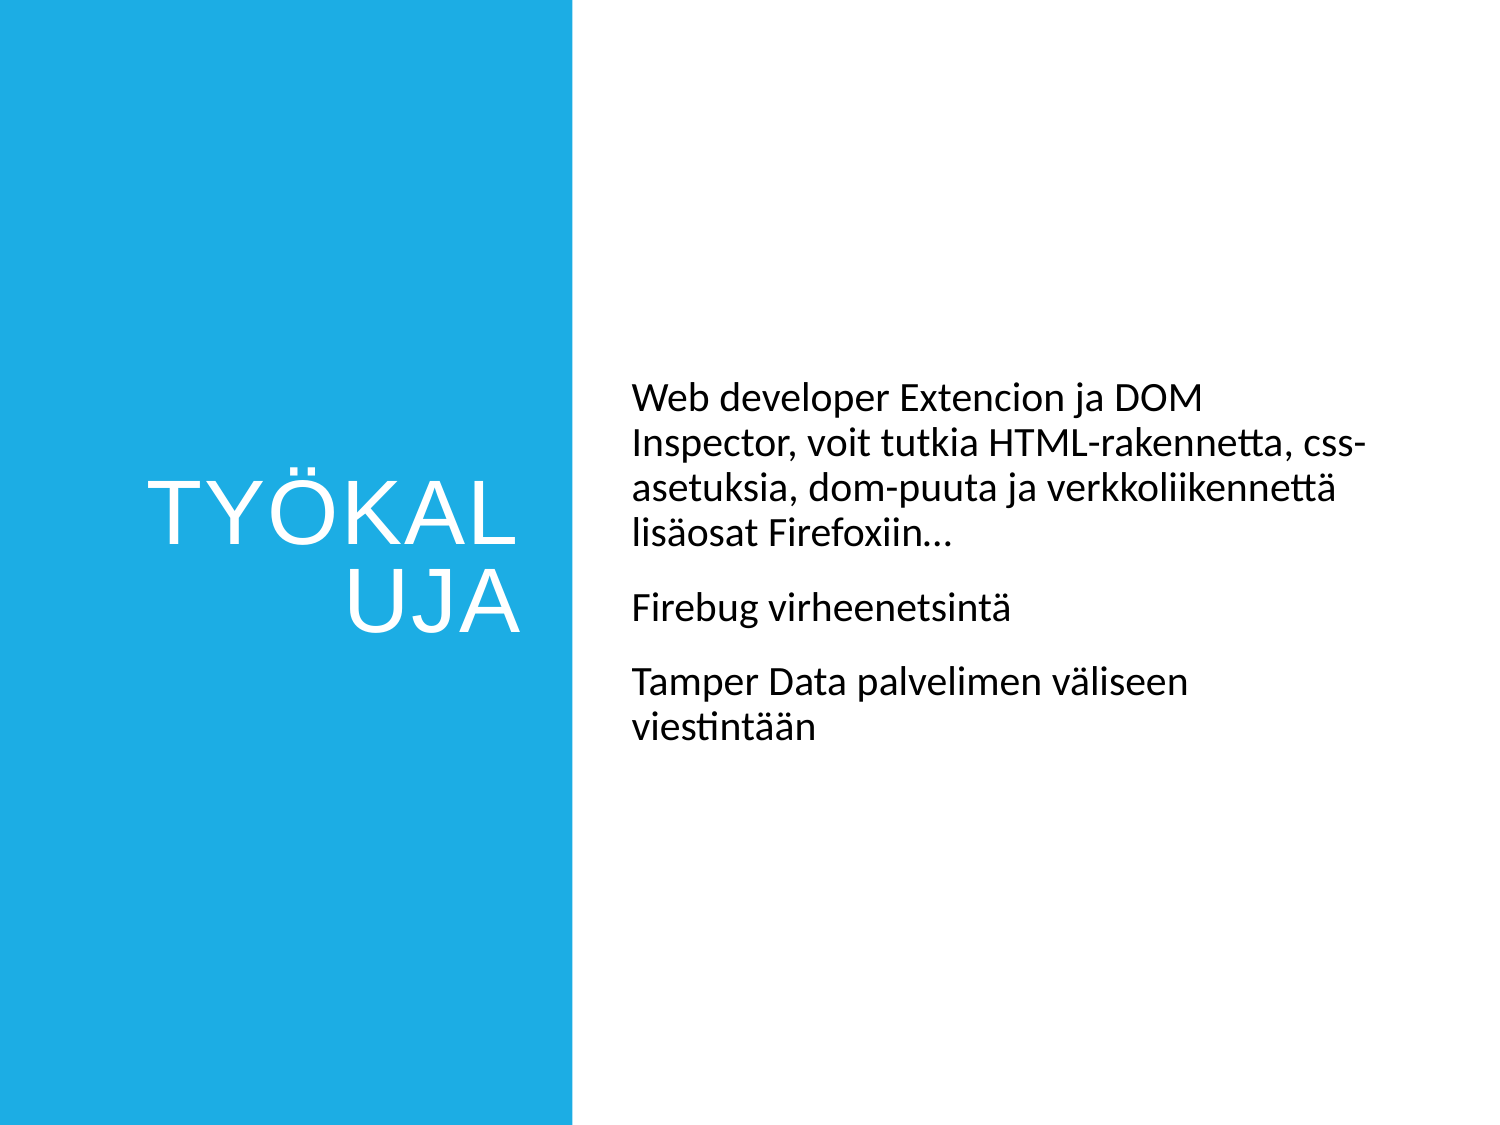

# Työkaluja
Web developer Extencion ja DOM Inspector, voit tutkia HTML-rakennetta, css-asetuksia, dom-puuta ja verkkoliikennettä lisäosat Firefoxiin…
Firebug virheenetsintä
Tamper Data palvelimen väliseen viestintään